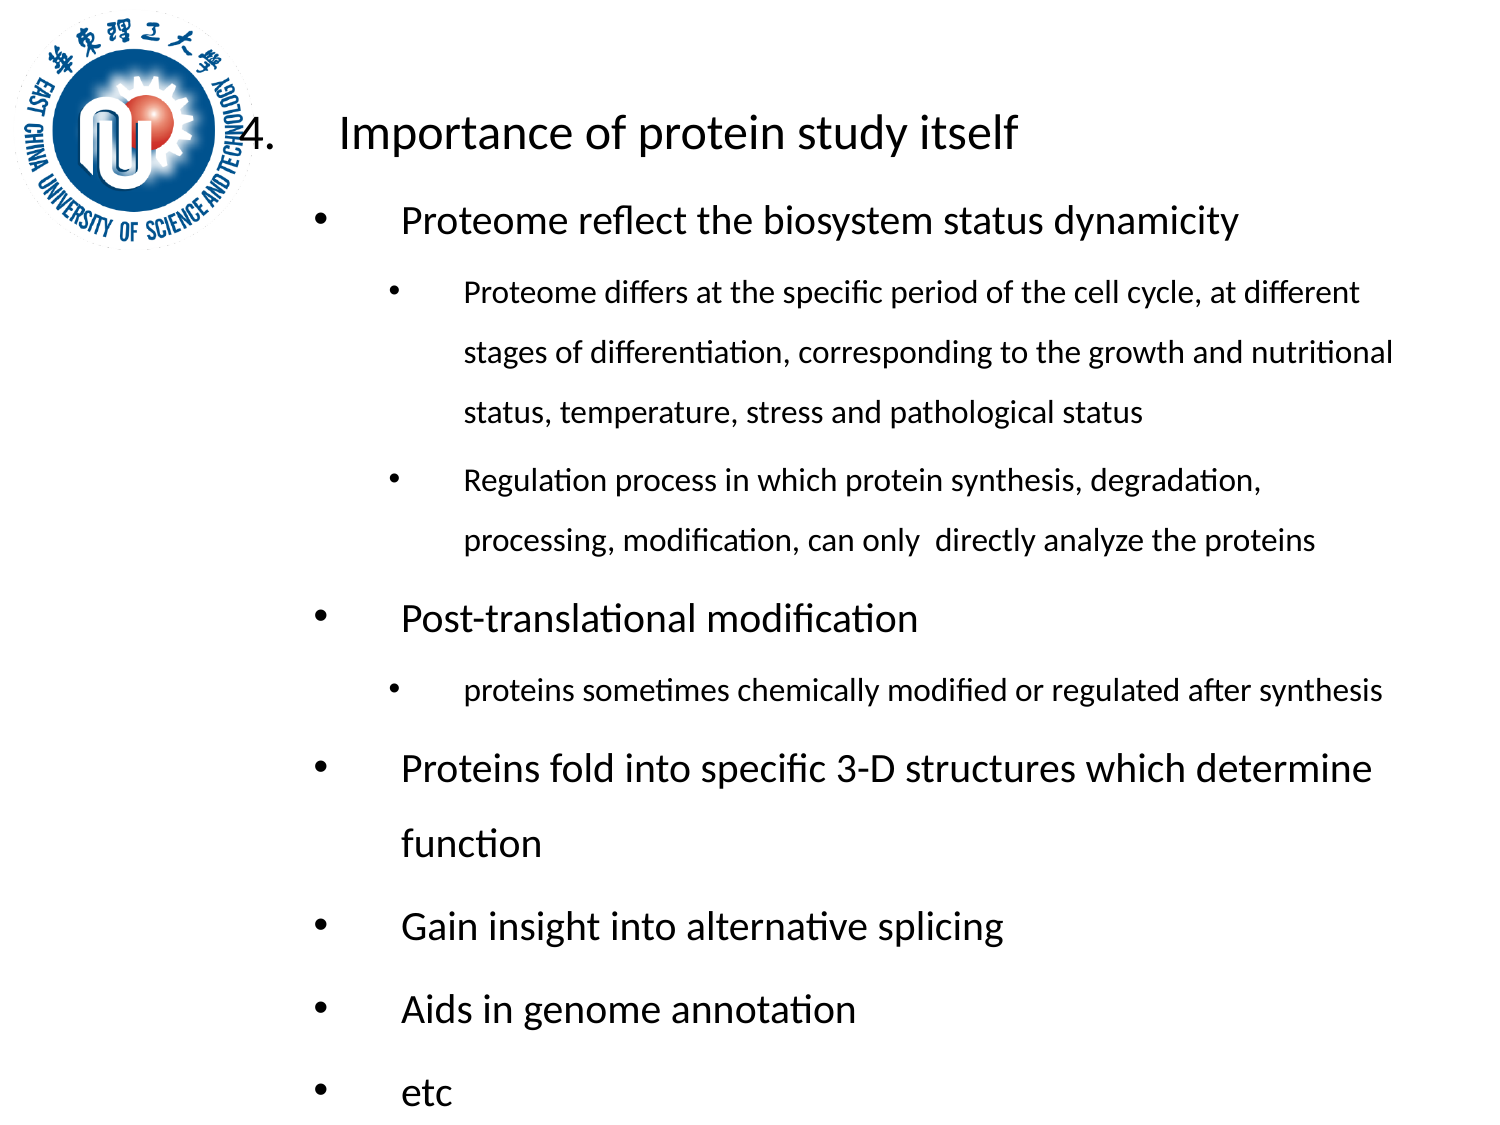

# Importance of protein study itself
Proteome reflect the biosystem status dynamicity
Proteome differs at the specific period of the cell cycle, at different stages of differentiation, corresponding to the growth and nutritional status, temperature, stress and pathological status
Regulation process in which protein synthesis, degradation, processing, modification, can only  directly analyze the proteins
Post-translational modification
proteins sometimes chemically modified or regulated after synthesis
Proteins fold into specific 3-D structures which determine function
Gain insight into alternative splicing
Aids in genome annotation
etc